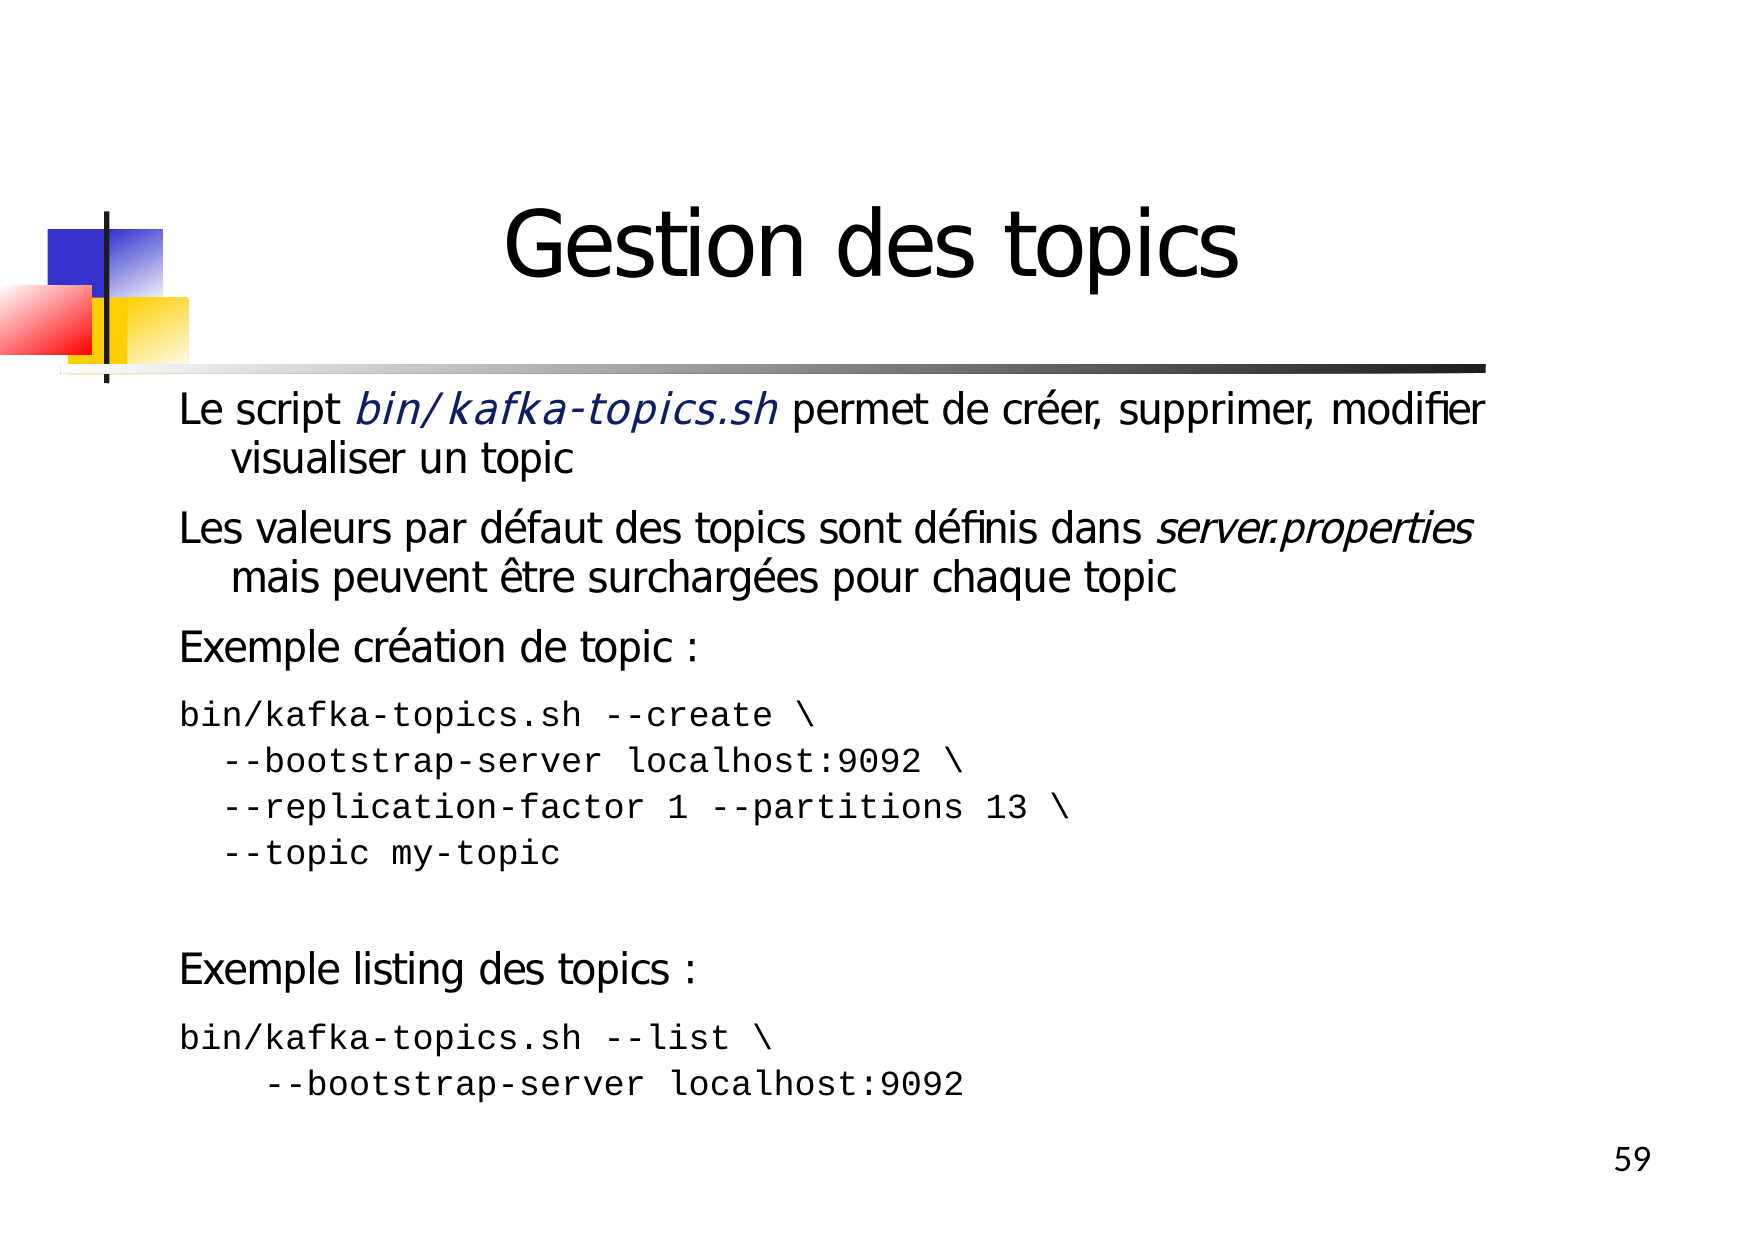

Gestion des topics
Le script bin/kafka-topics.sh permet de créer, supprimer, modifier visualiser un topic
Les valeurs par défaut des topics sont définis dans server.properties mais peuvent être surchargées pour chaque topic
Exemple création de topic :
bin/kafka-topics.sh --create \
  --bootstrap-server localhost:9092 \
  --replication-factor 1 --partitions 13 \
  --topic my-topic

Exemple listing des topics :
bin/kafka-topics.sh --list \
    --bootstrap-server localhost:9092